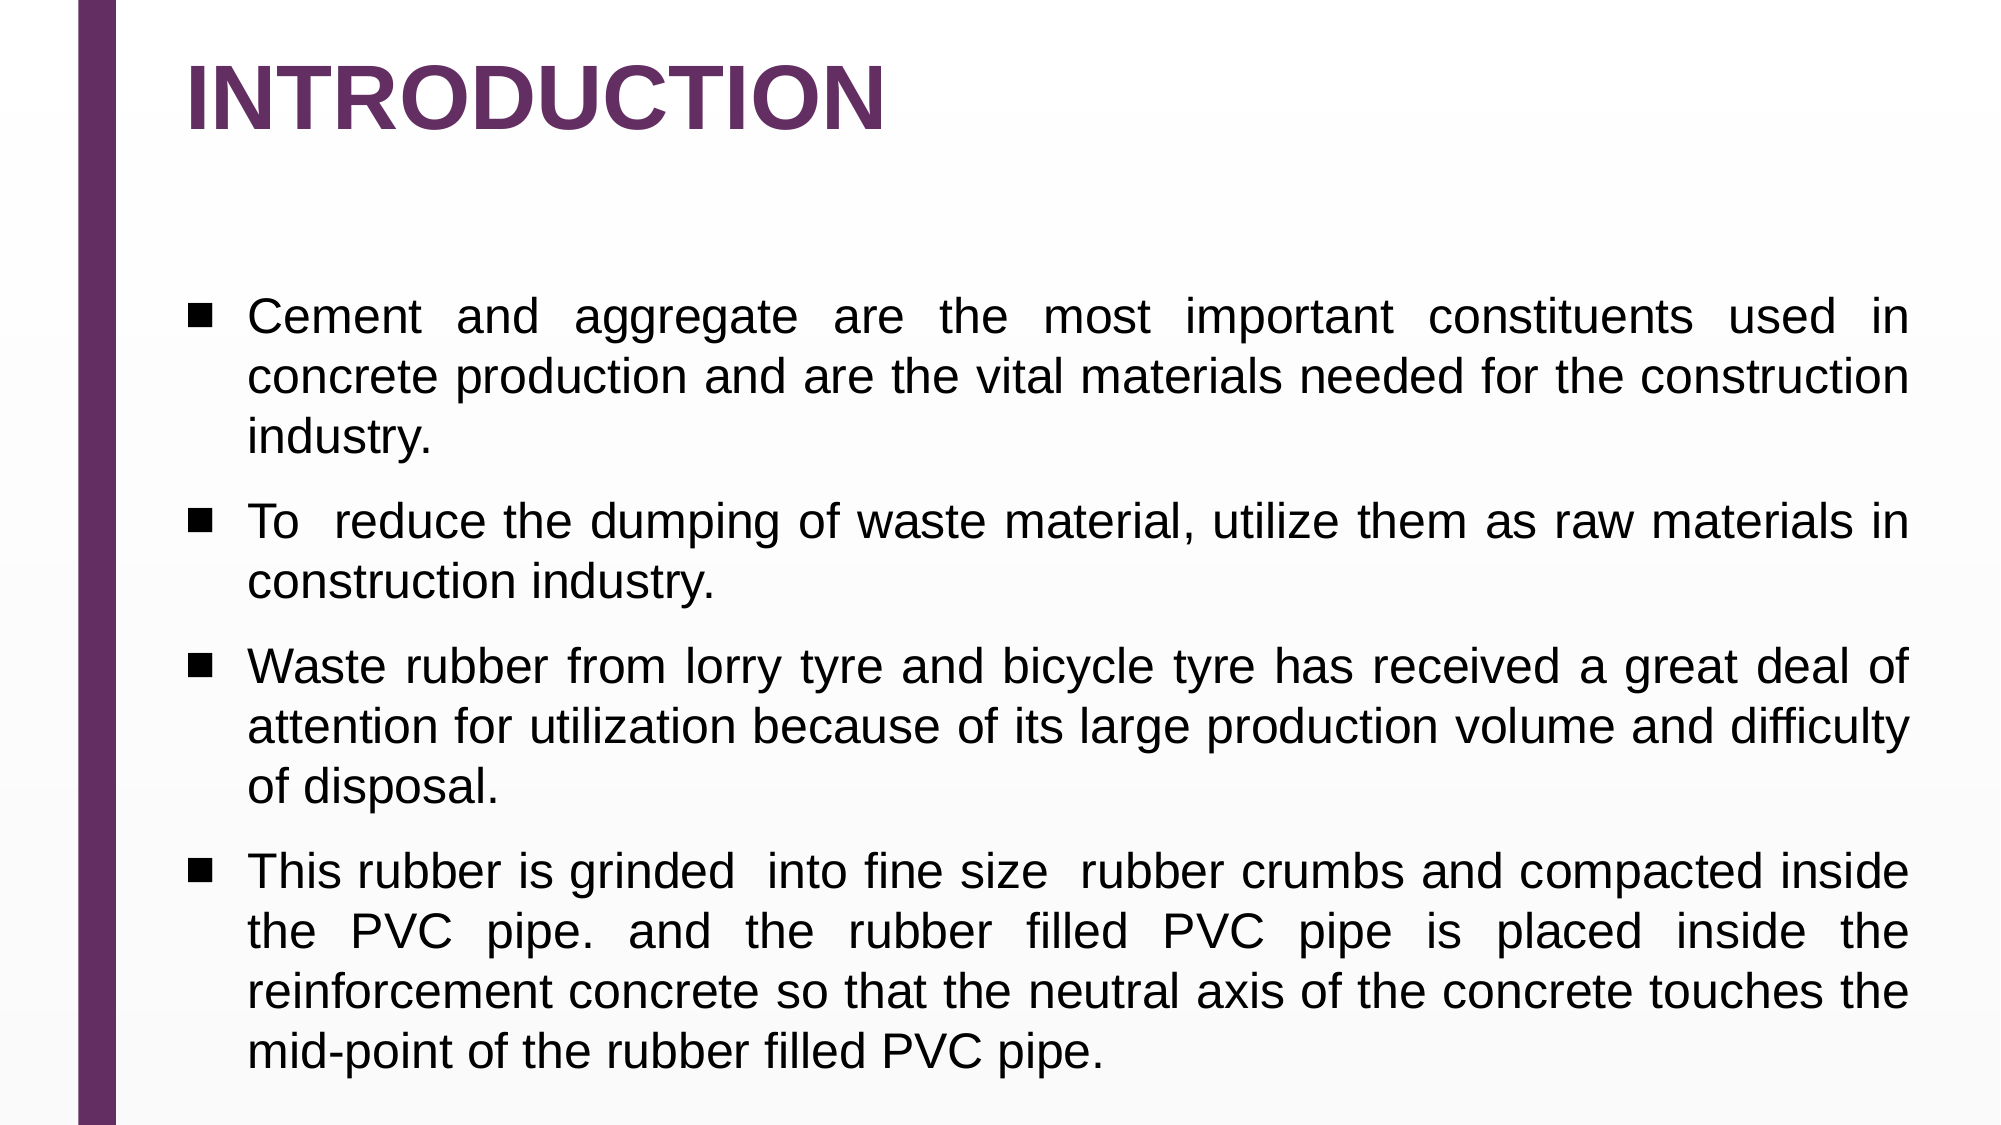

# INTRODUCTION
Cement and aggregate are the most important constituents used in concrete production and are the vital materials needed for the construction industry.
To  reduce the dumping of waste material, utilize them as raw materials in construction industry.
Waste rubber from lorry tyre and bicycle tyre has received a great deal of attention for utilization because of its large production volume and difficulty of disposal.
This rubber is grinded  into fine size  rubber crumbs and compacted inside the PVC pipe. and the rubber filled PVC pipe is placed inside the reinforcement concrete so that the neutral axis of the concrete touches the mid-point of the rubber filled PVC pipe.